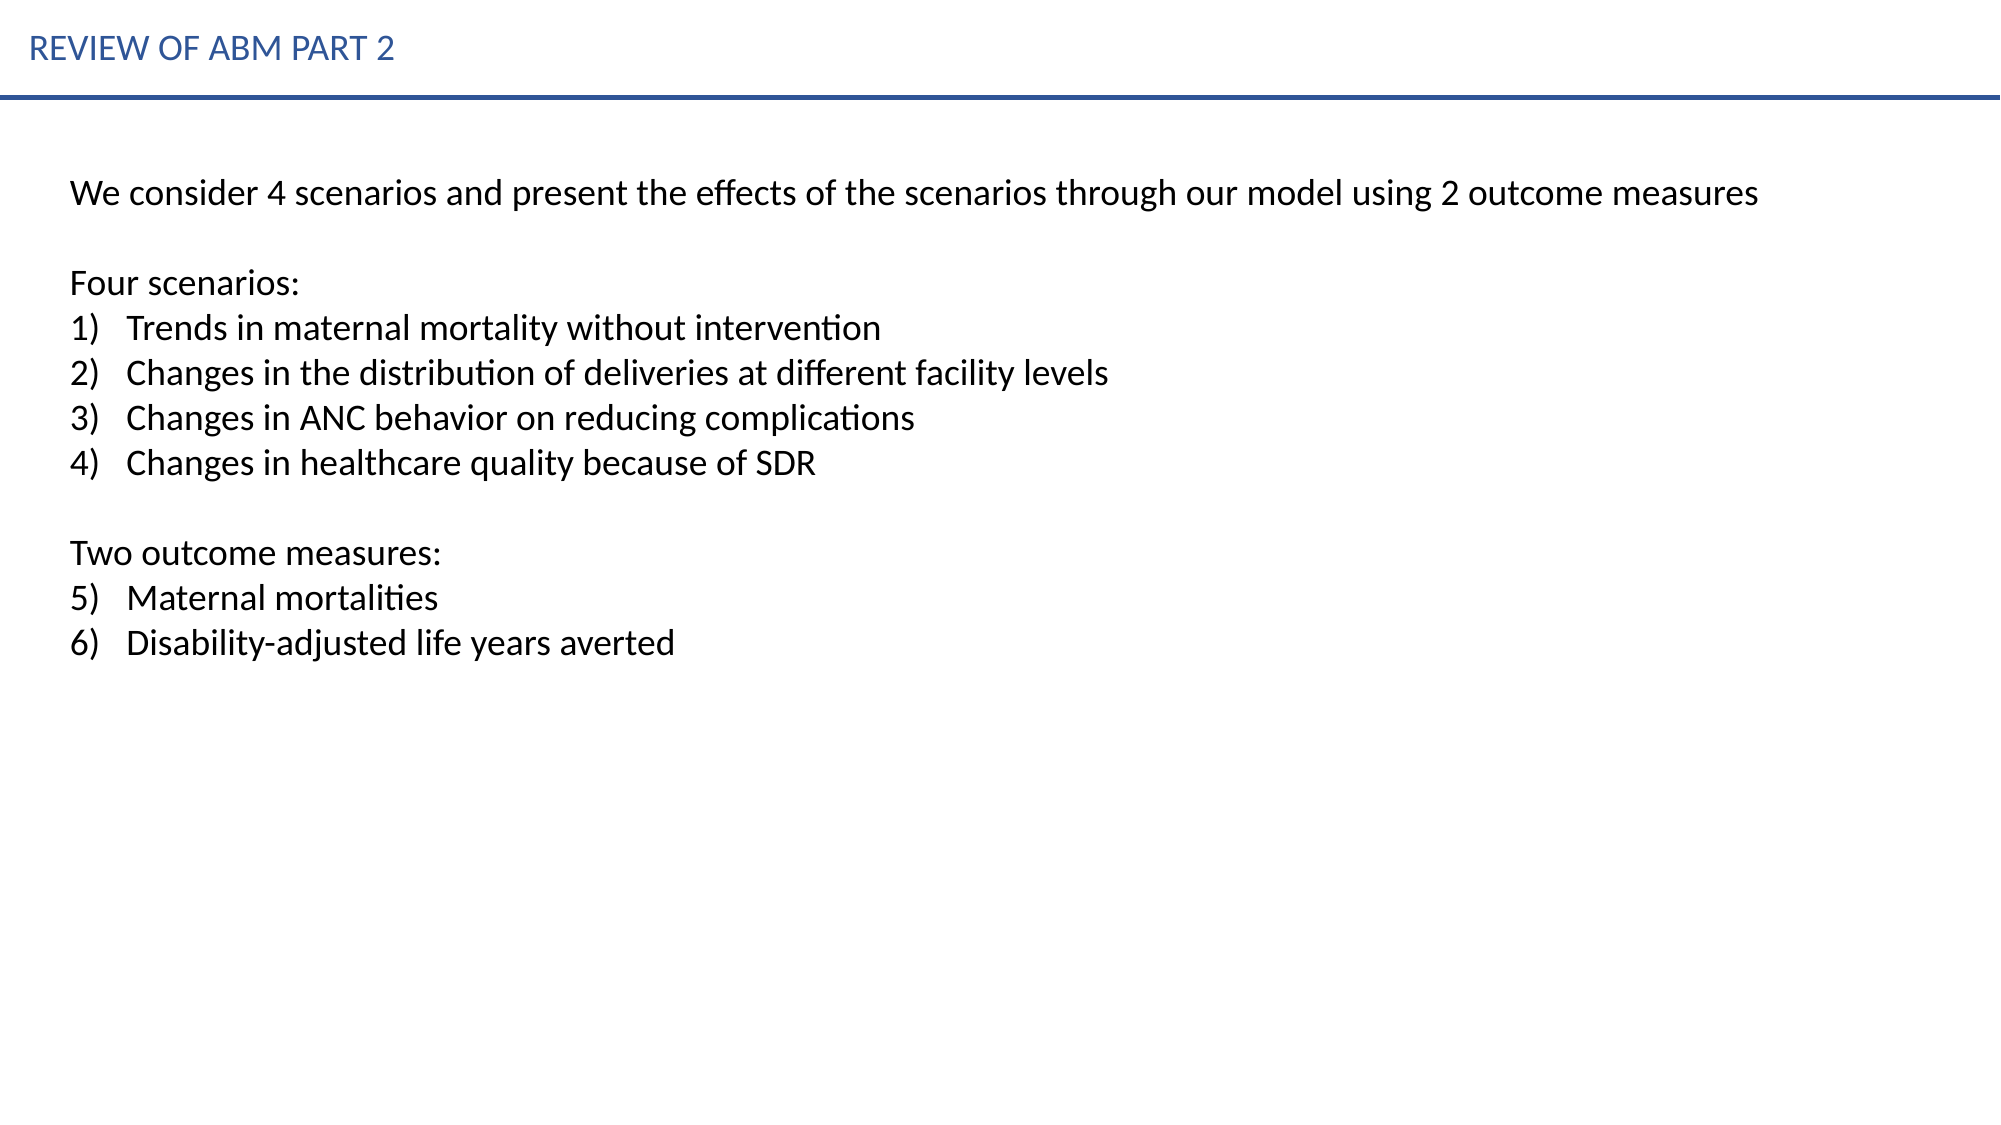

REVIEW OF ABM PART 2
We consider 4 scenarios and present the effects of the scenarios through our model using 2 outcome measures

Four scenarios:
Trends in maternal mortality without intervention
Changes in the distribution of deliveries at different facility levels
Changes in ANC behavior on reducing complications
Changes in healthcare quality because of SDR

Two outcome measures:
Maternal mortalities
Disability-adjusted life years averted